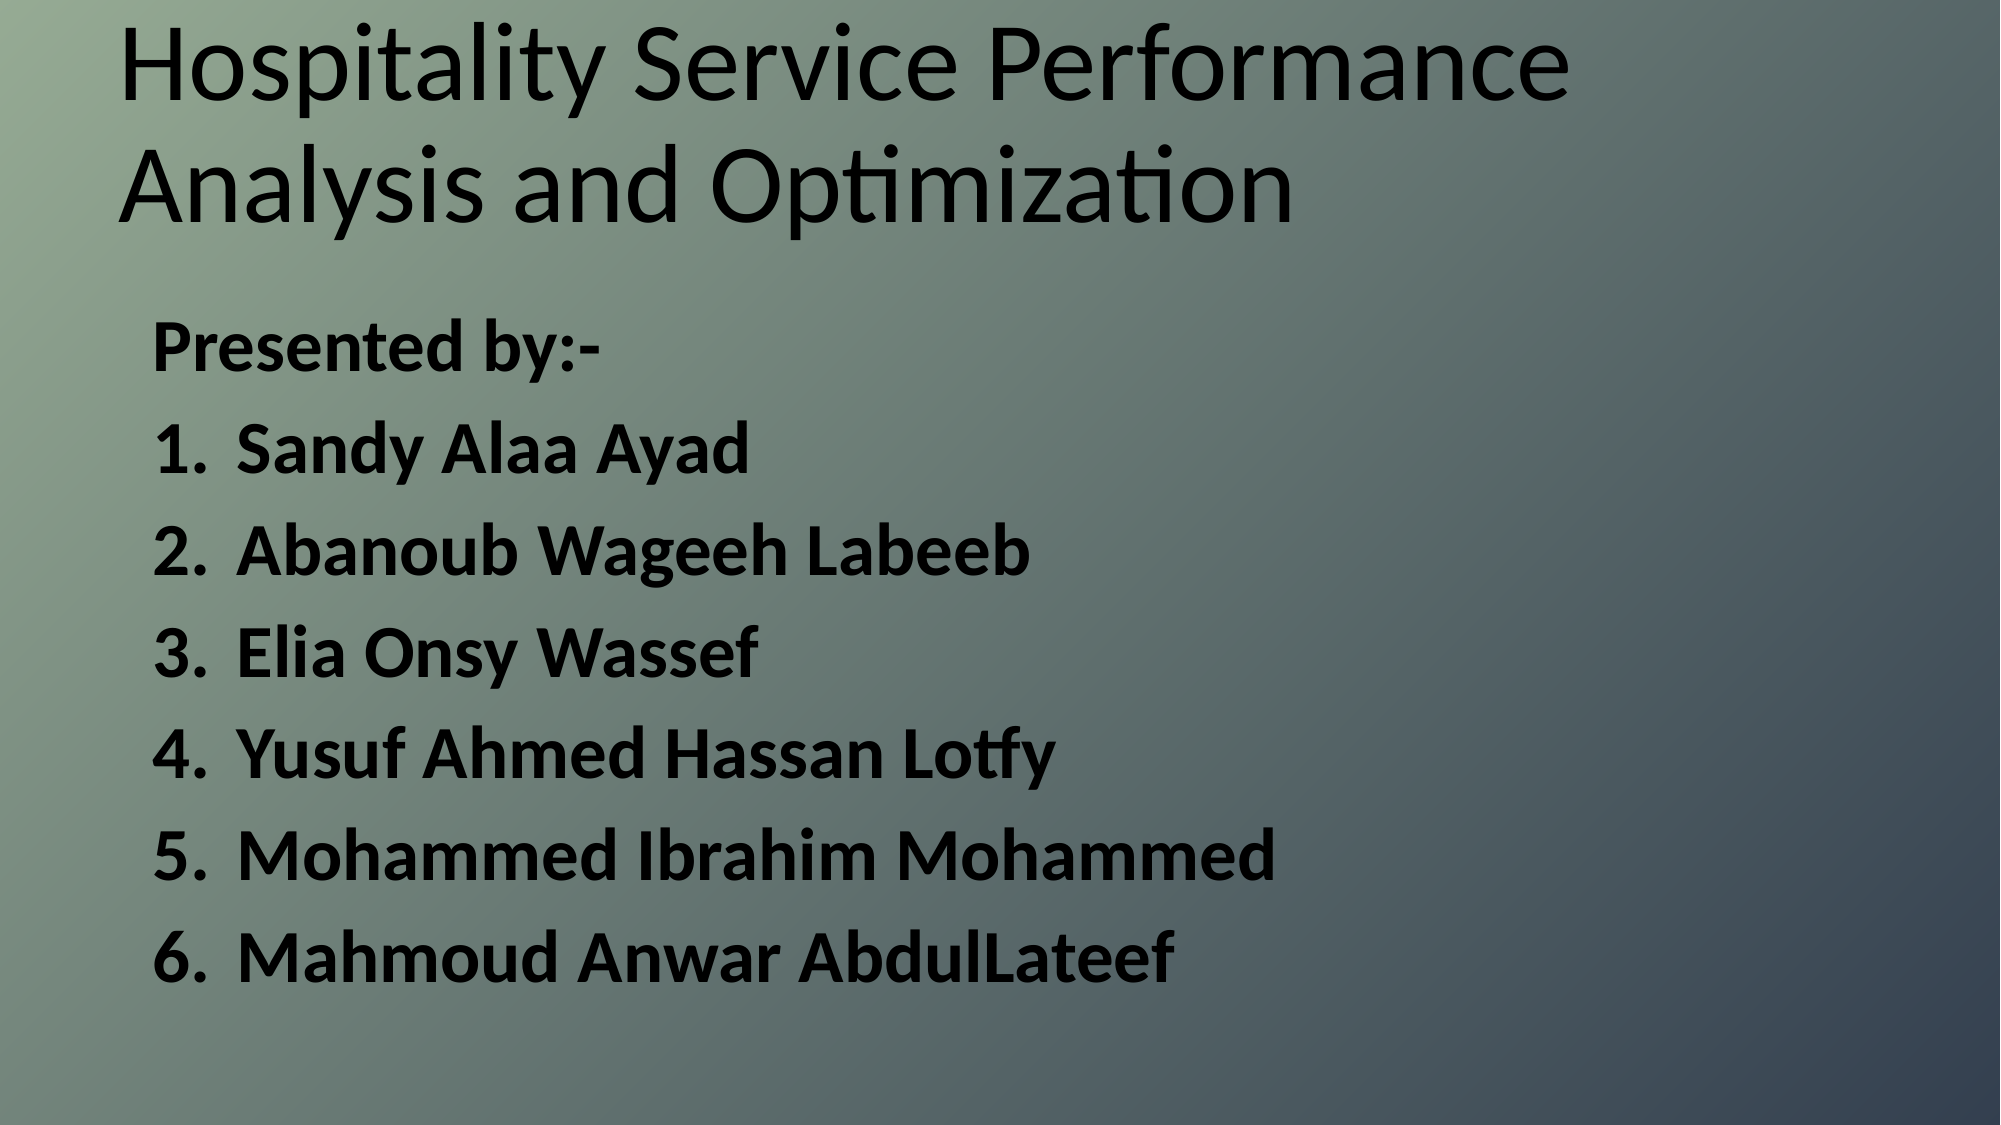

# Hospitality Service Performance Analysis and Optimization
Presented by:-
Sandy Alaa Ayad
Abanoub Wageeh Labeeb
Elia Onsy Wassef
Yusuf Ahmed Hassan Lotfy
Mohammed Ibrahim Mohammed
Mahmoud Anwar AbdulLateef